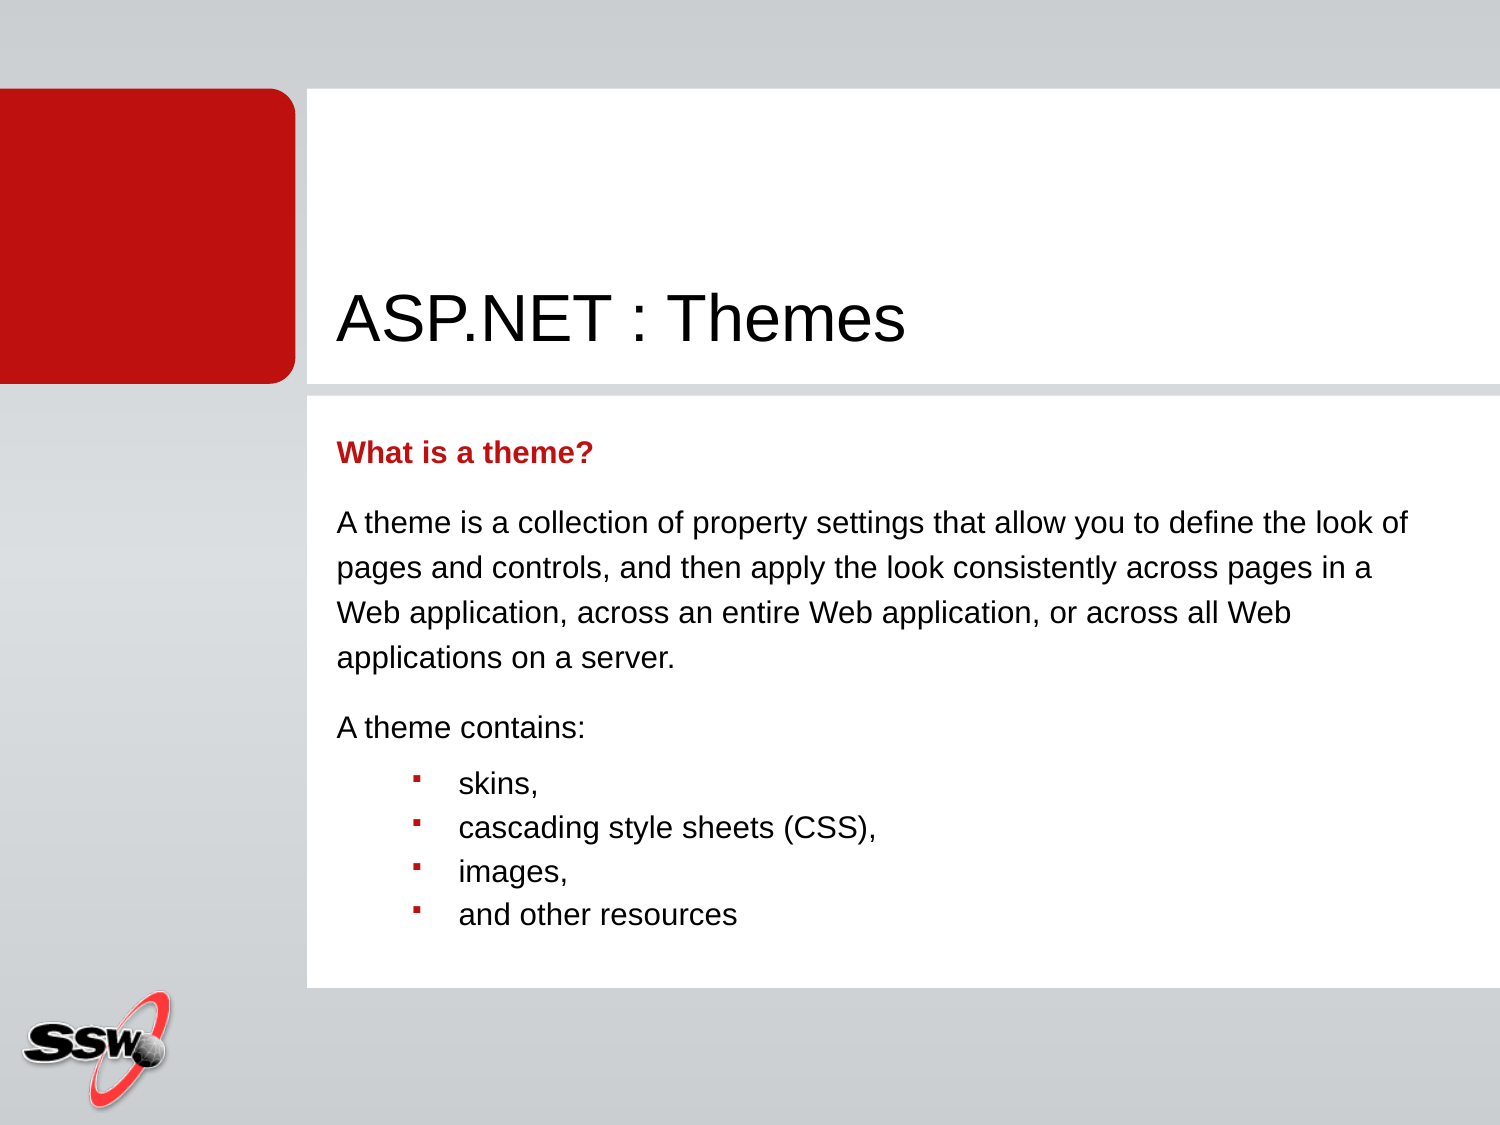

# ASP.NET : Themes
What is a theme?
A theme is a collection of property settings that allow you to define the look of pages and controls, and then apply the look consistently across pages in a Web application, across an entire Web application, or across all Web applications on a server.
A theme contains:
skins,
cascading style sheets (CSS),
images,
and other resources